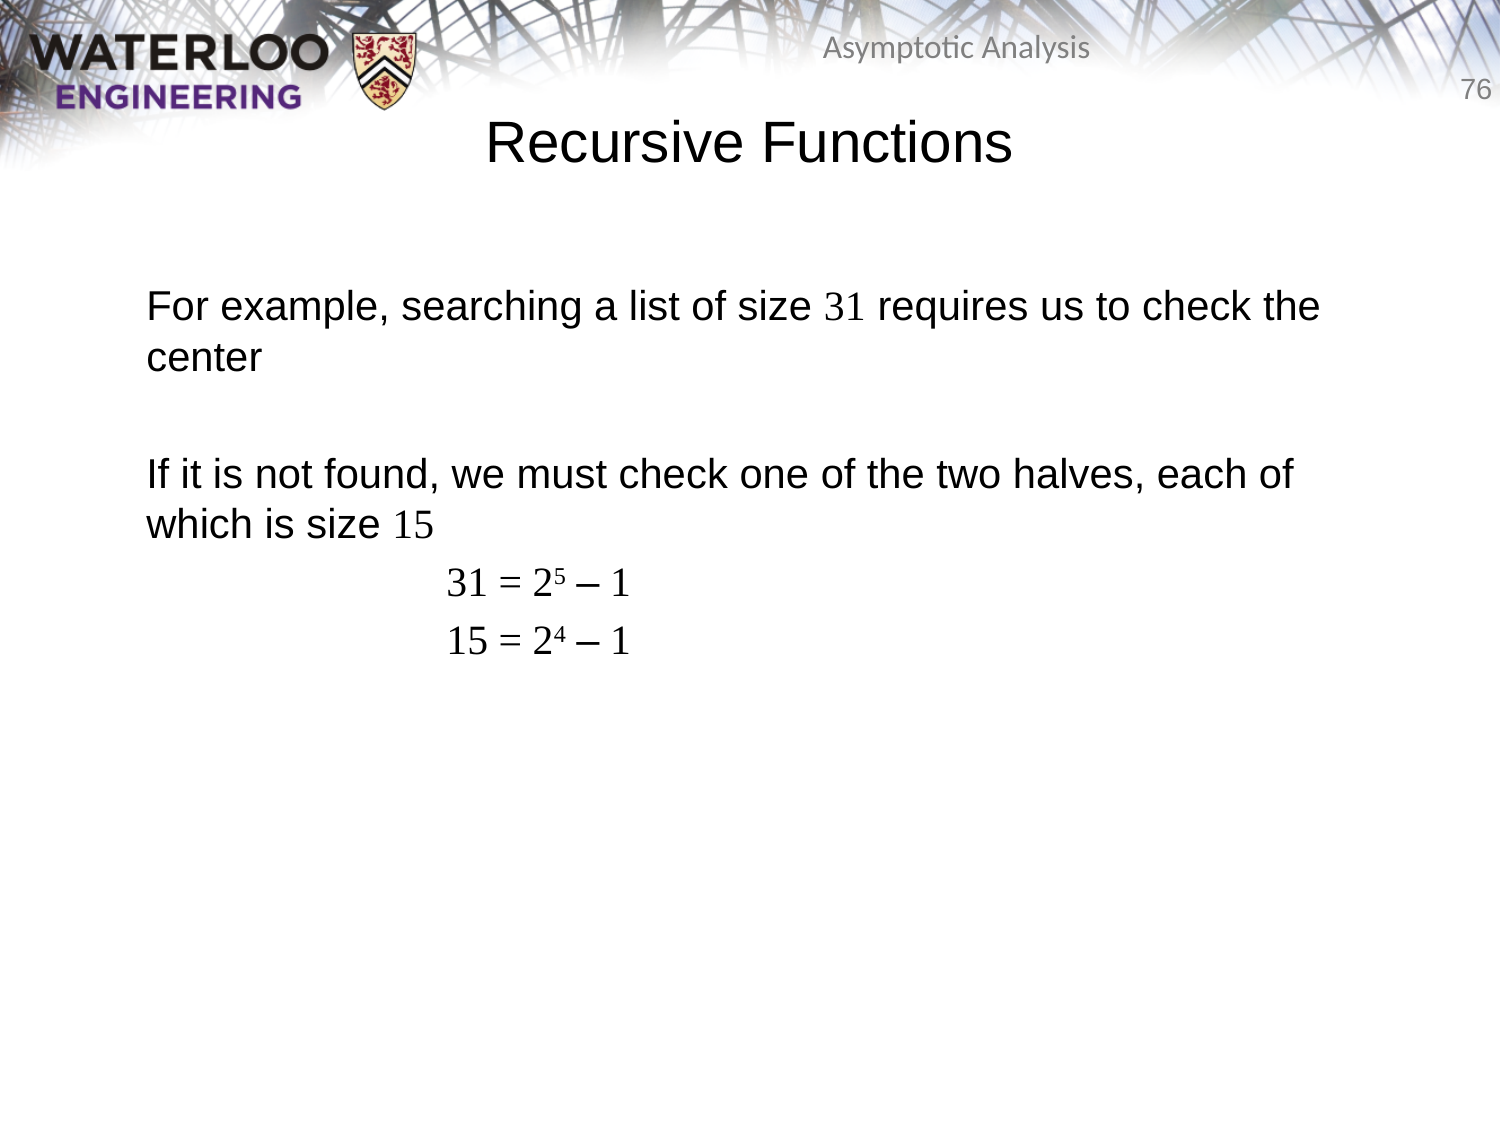

Recursive Functions
	For example, searching a list of size 31 requires us to check the center

	If it is not found, we must check one of the two halves, each of which is size 15
			31 = 25 – 1
			15 = 24 – 1